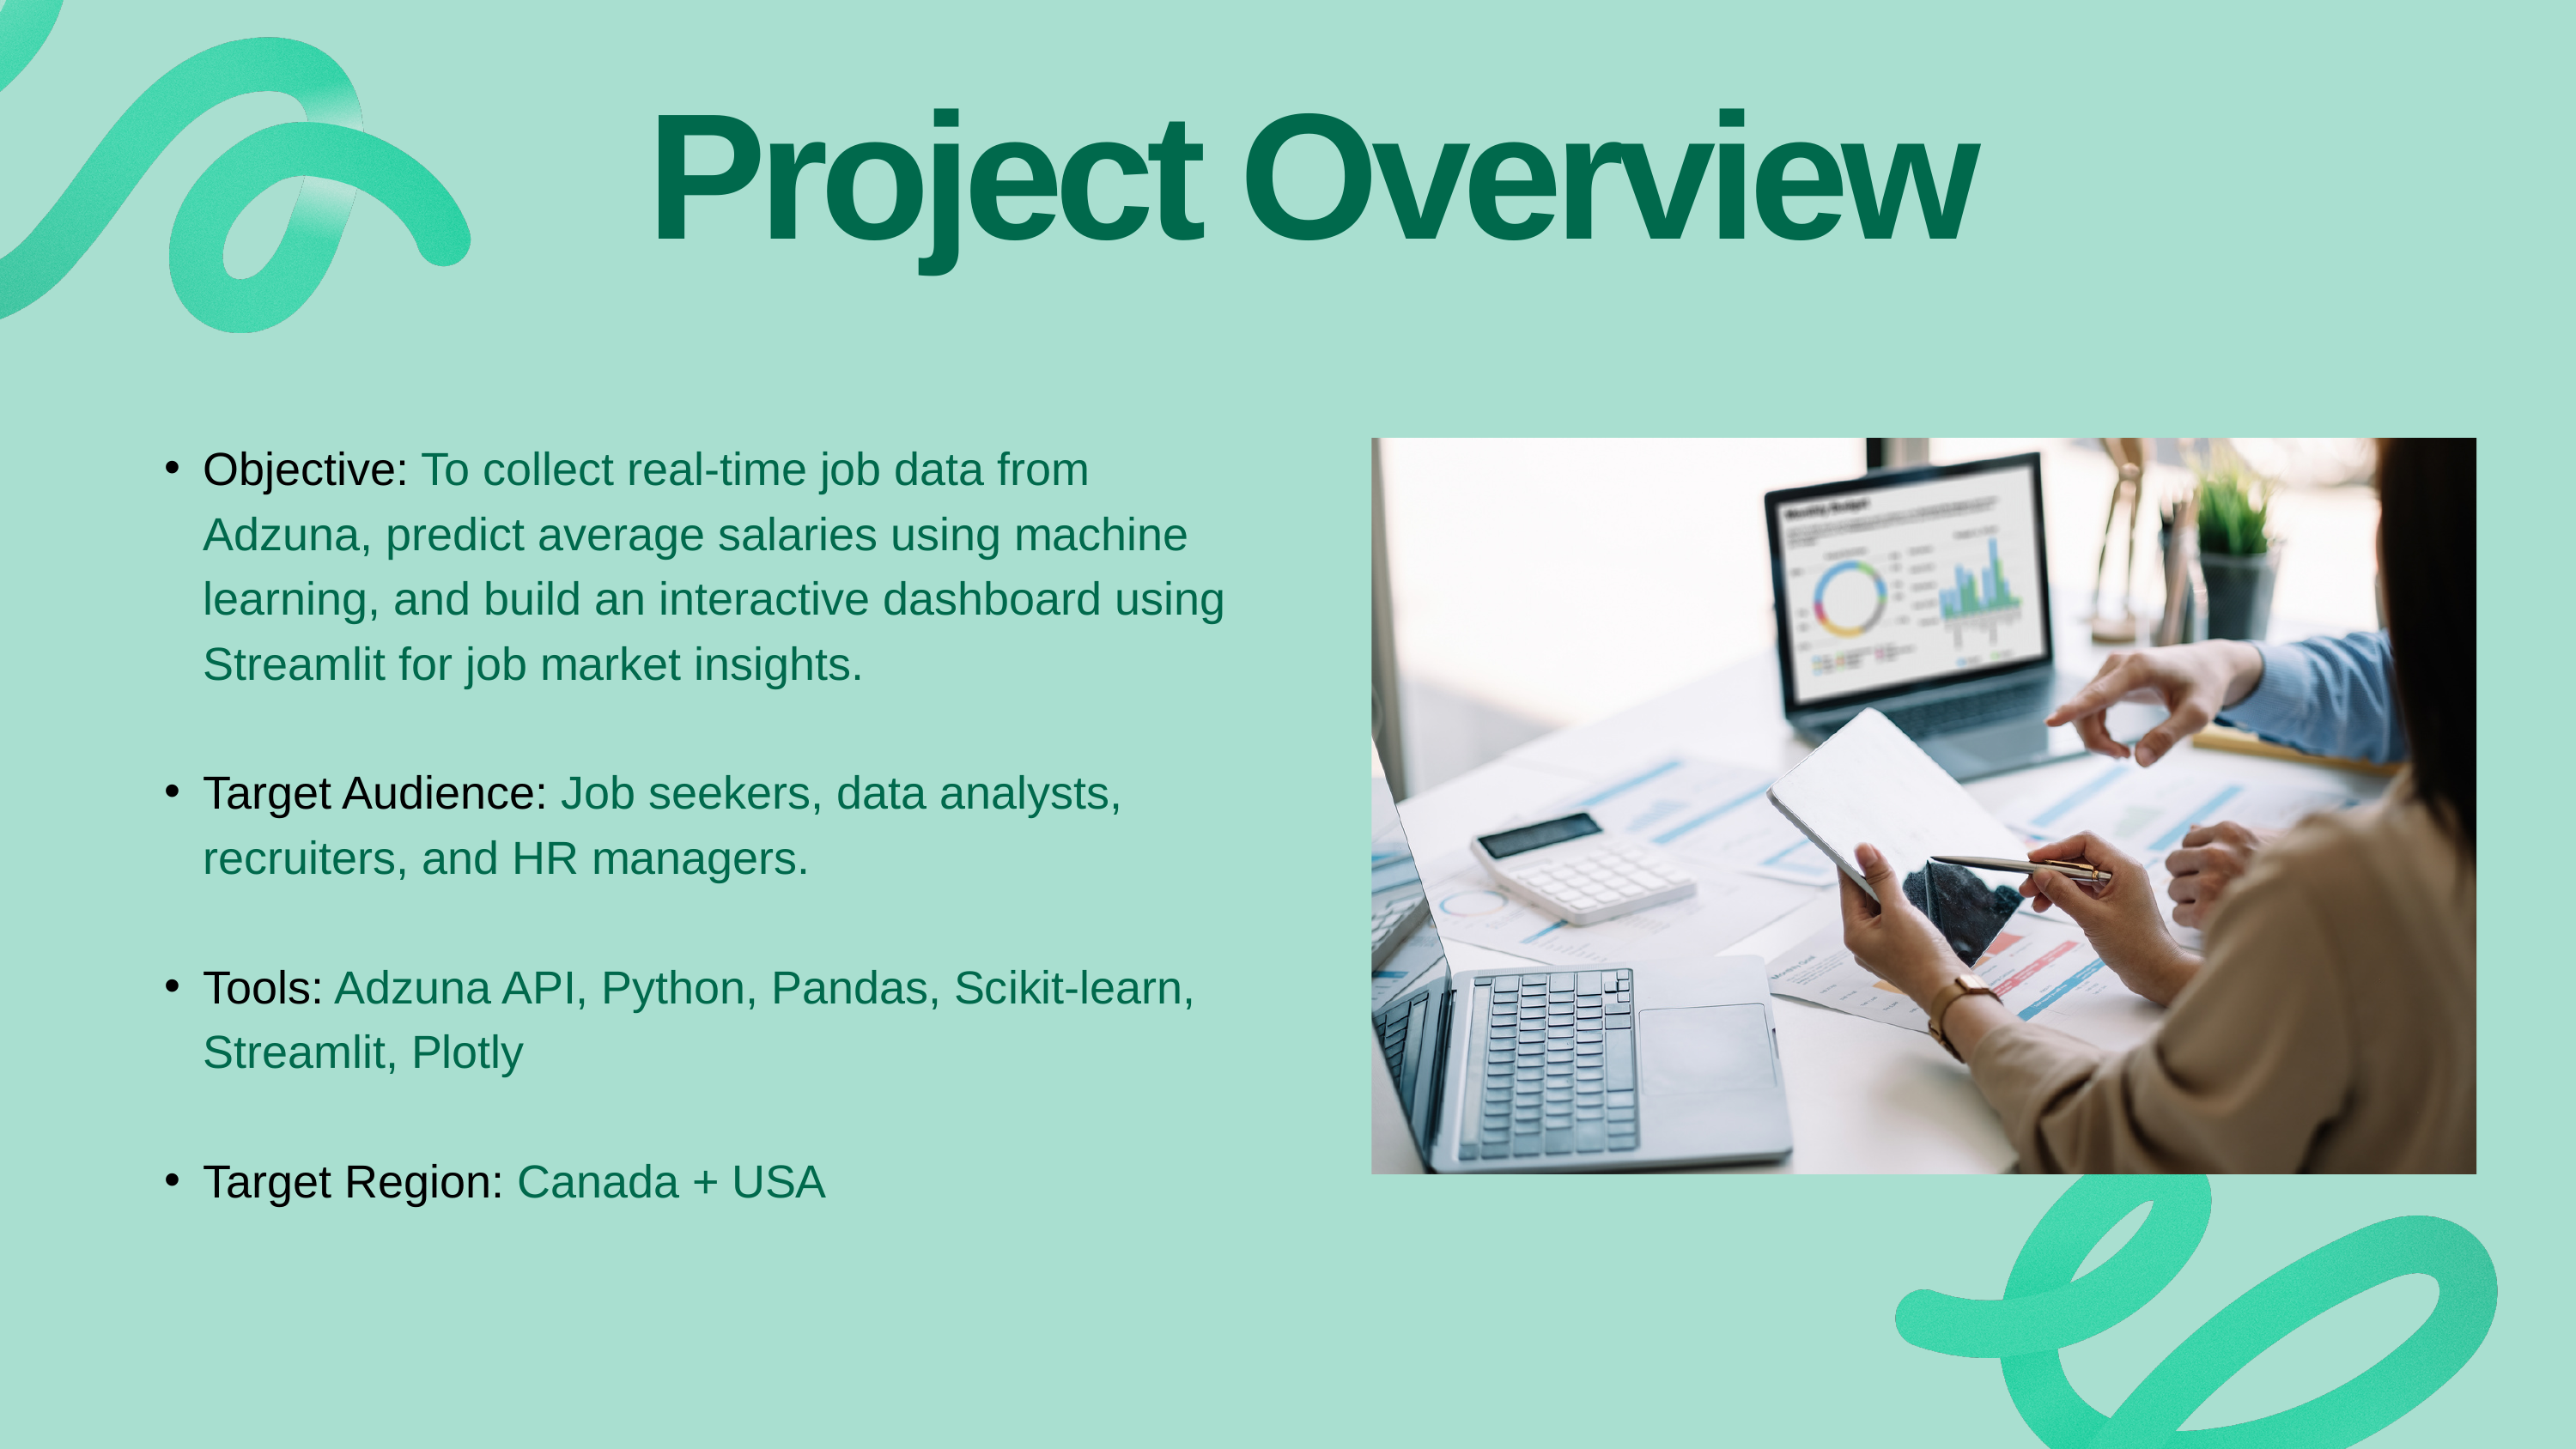

Project Overview
Objective: To collect real-time job data from Adzuna, predict average salaries using machine learning, and build an interactive dashboard using Streamlit for job market insights.

Target Audience: Job seekers, data analysts, recruiters, and HR managers.

Tools: Adzuna API, Python, Pandas, Scikit-learn, Streamlit, Plotly

Target Region: Canada + USA